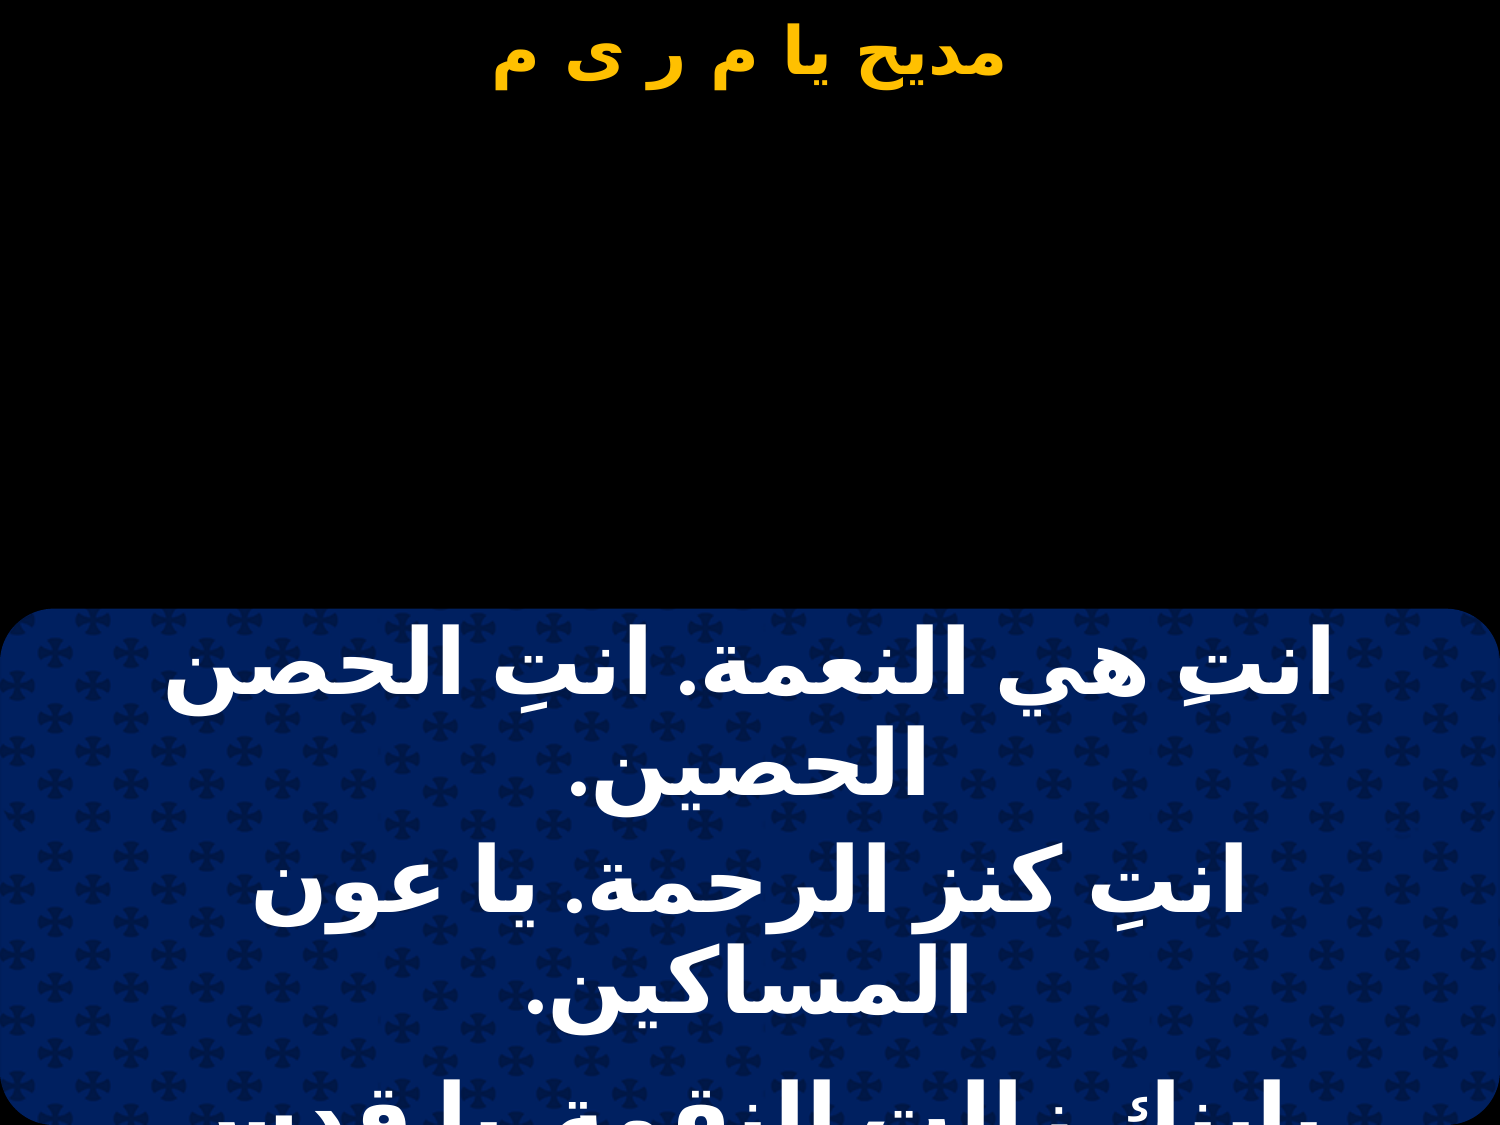

#
| انتِ هي النعمة. انتِ الحصن الحصين. |
| --- |
| انتِ كنز الرحمة. يا عون المساكين. |
|  |
| بإبنك زالت النقمة. يا قدس القديسين. |
| وشفيعتنا في الزحمة. يا أم الرحيم. |